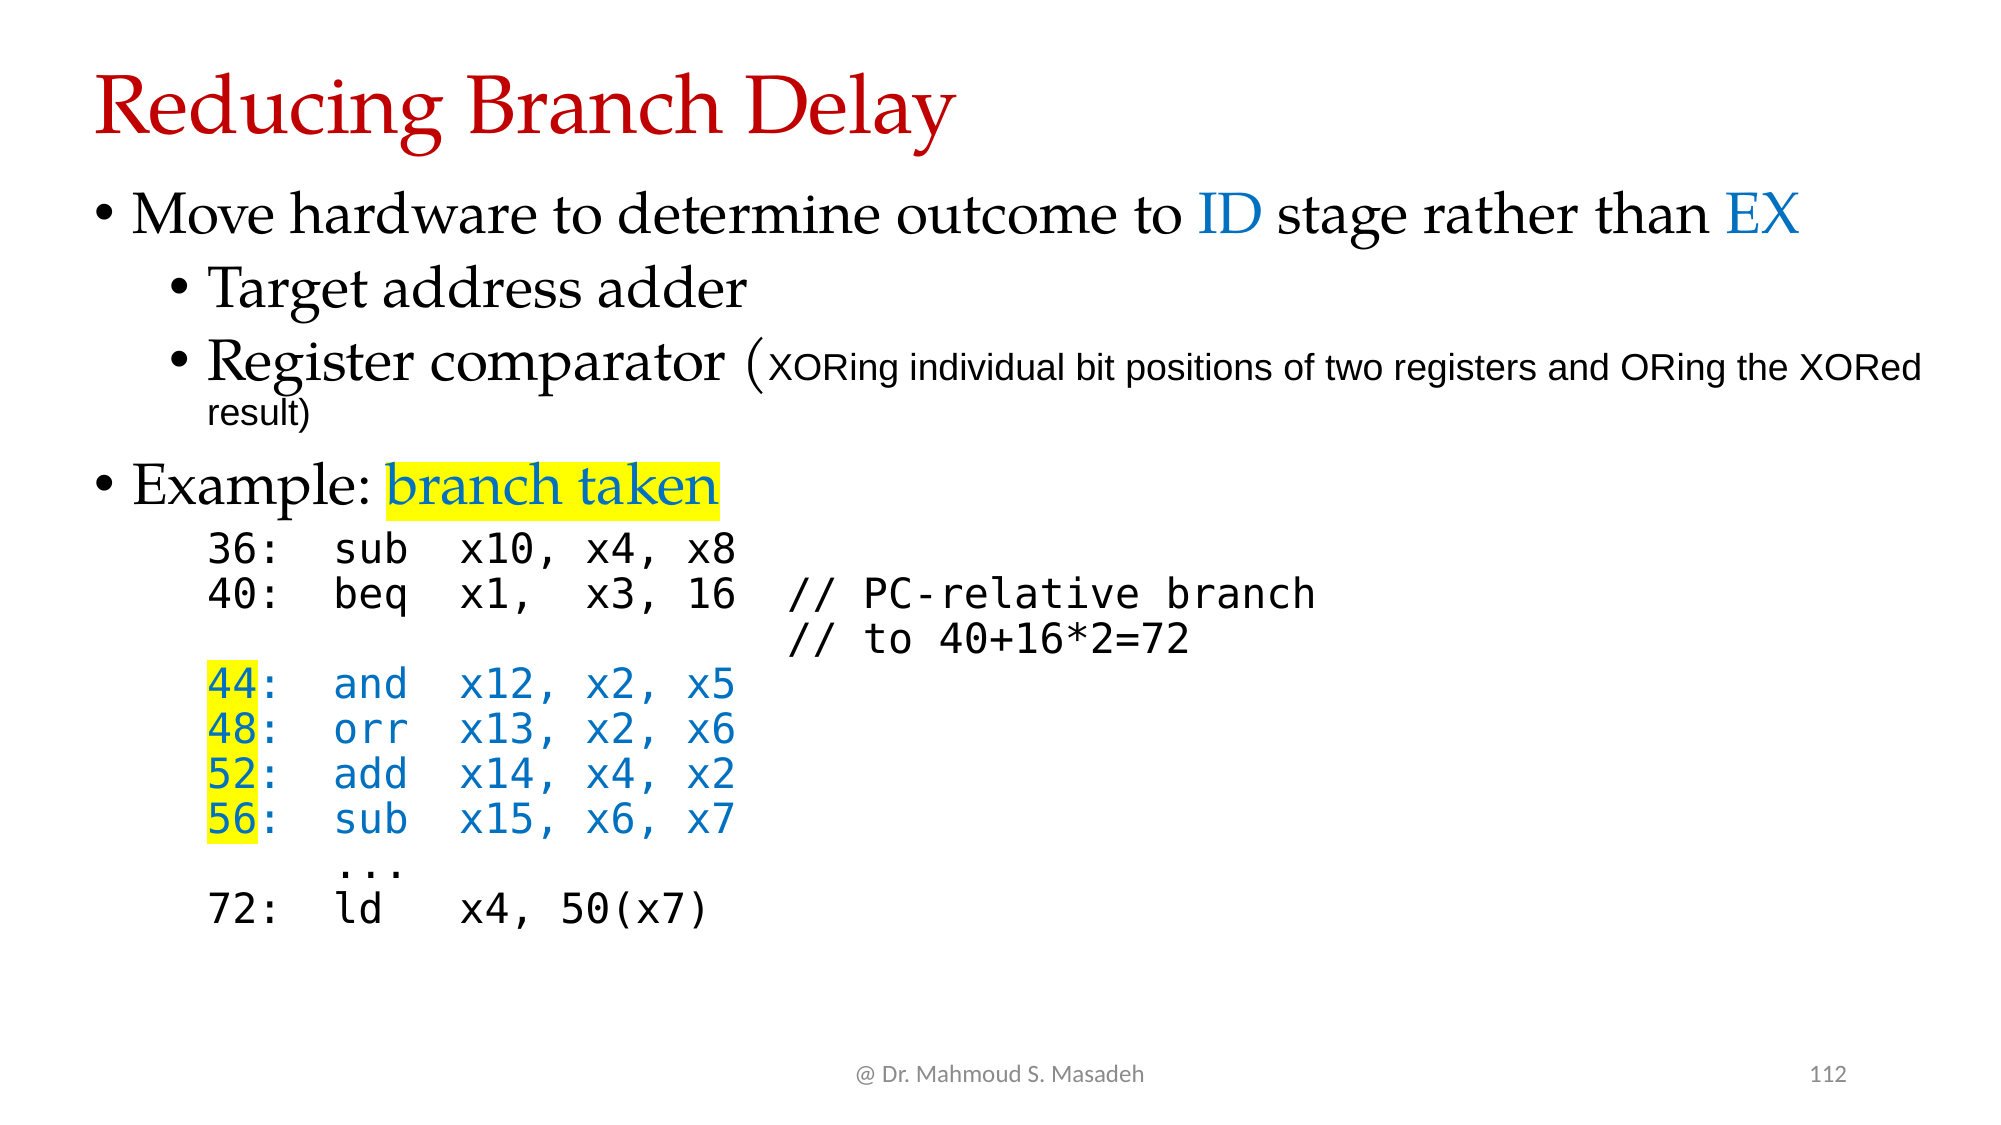

# Reducing Branch Delay
Move hardware to determine outcome to ID stage rather than EX
Target address adder
Register comparator (XORing individual bit positions of two registers and ORing the XORed result)
Example: branch taken
	36:  sub  x10, x4, x8
40:  beq  x1,  x3, 16  // PC-relative branch
                       // to 40+16*2=72
44:  and  x12, x2, x5
48:  orr  x13, x2, x6
52:  add  x14, x4, x2
56:  sub  x15, x6, x7
     ...
72:  ld   x4, 50(x7)
@ Dr. Mahmoud S. Masadeh
112